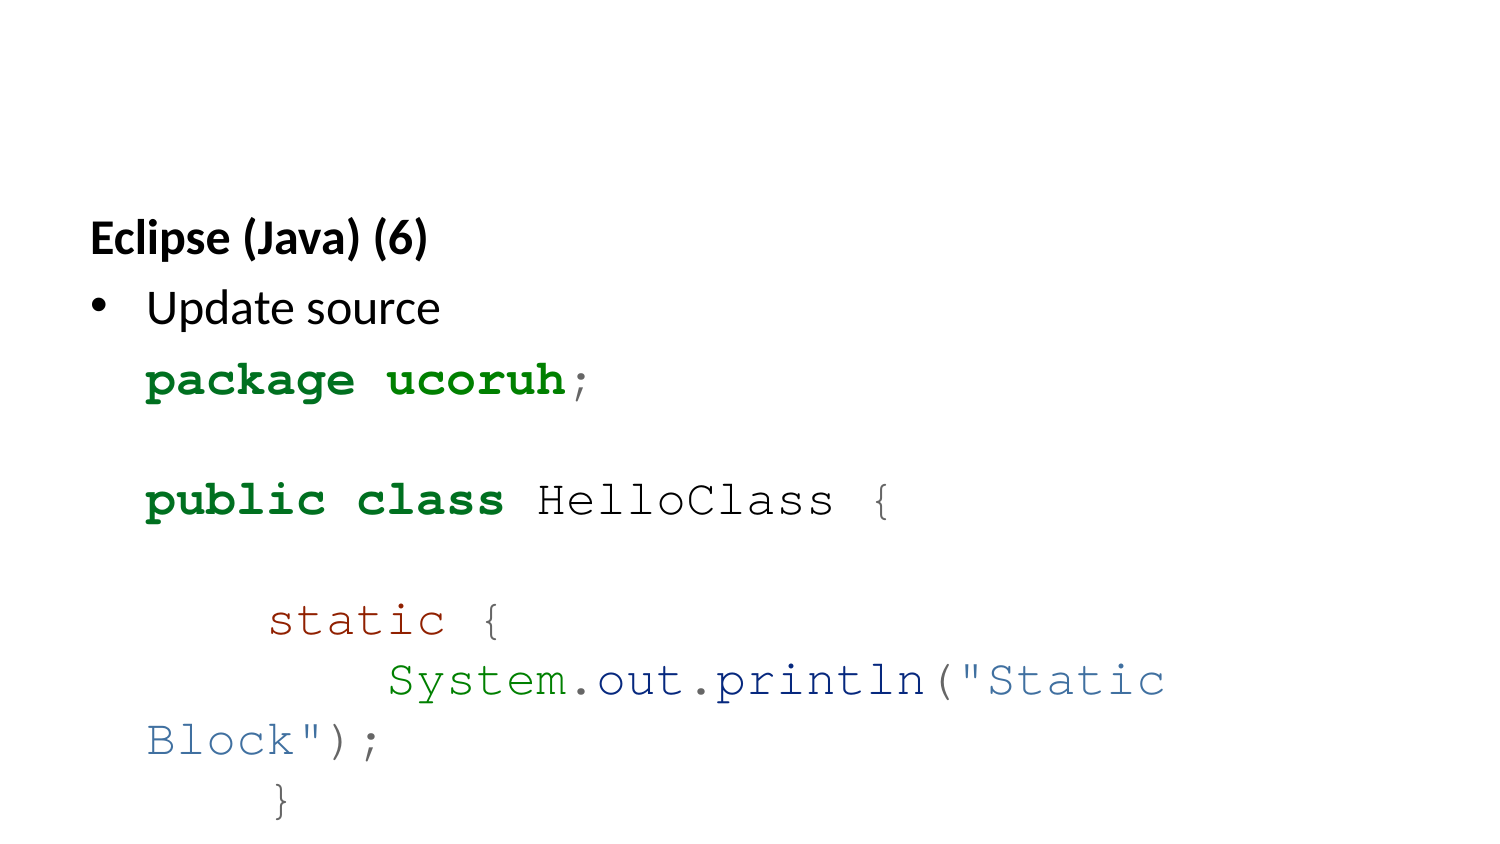

Eclipse (Java) (6)
Update source
package ucoruh;
public class HelloClass {
    static {
        System.out.println("Static Block");
    }
    public static void main(String[] args) {
        // TODO Auto-generated method stub
        System.out.println("Static Method");
    }
}